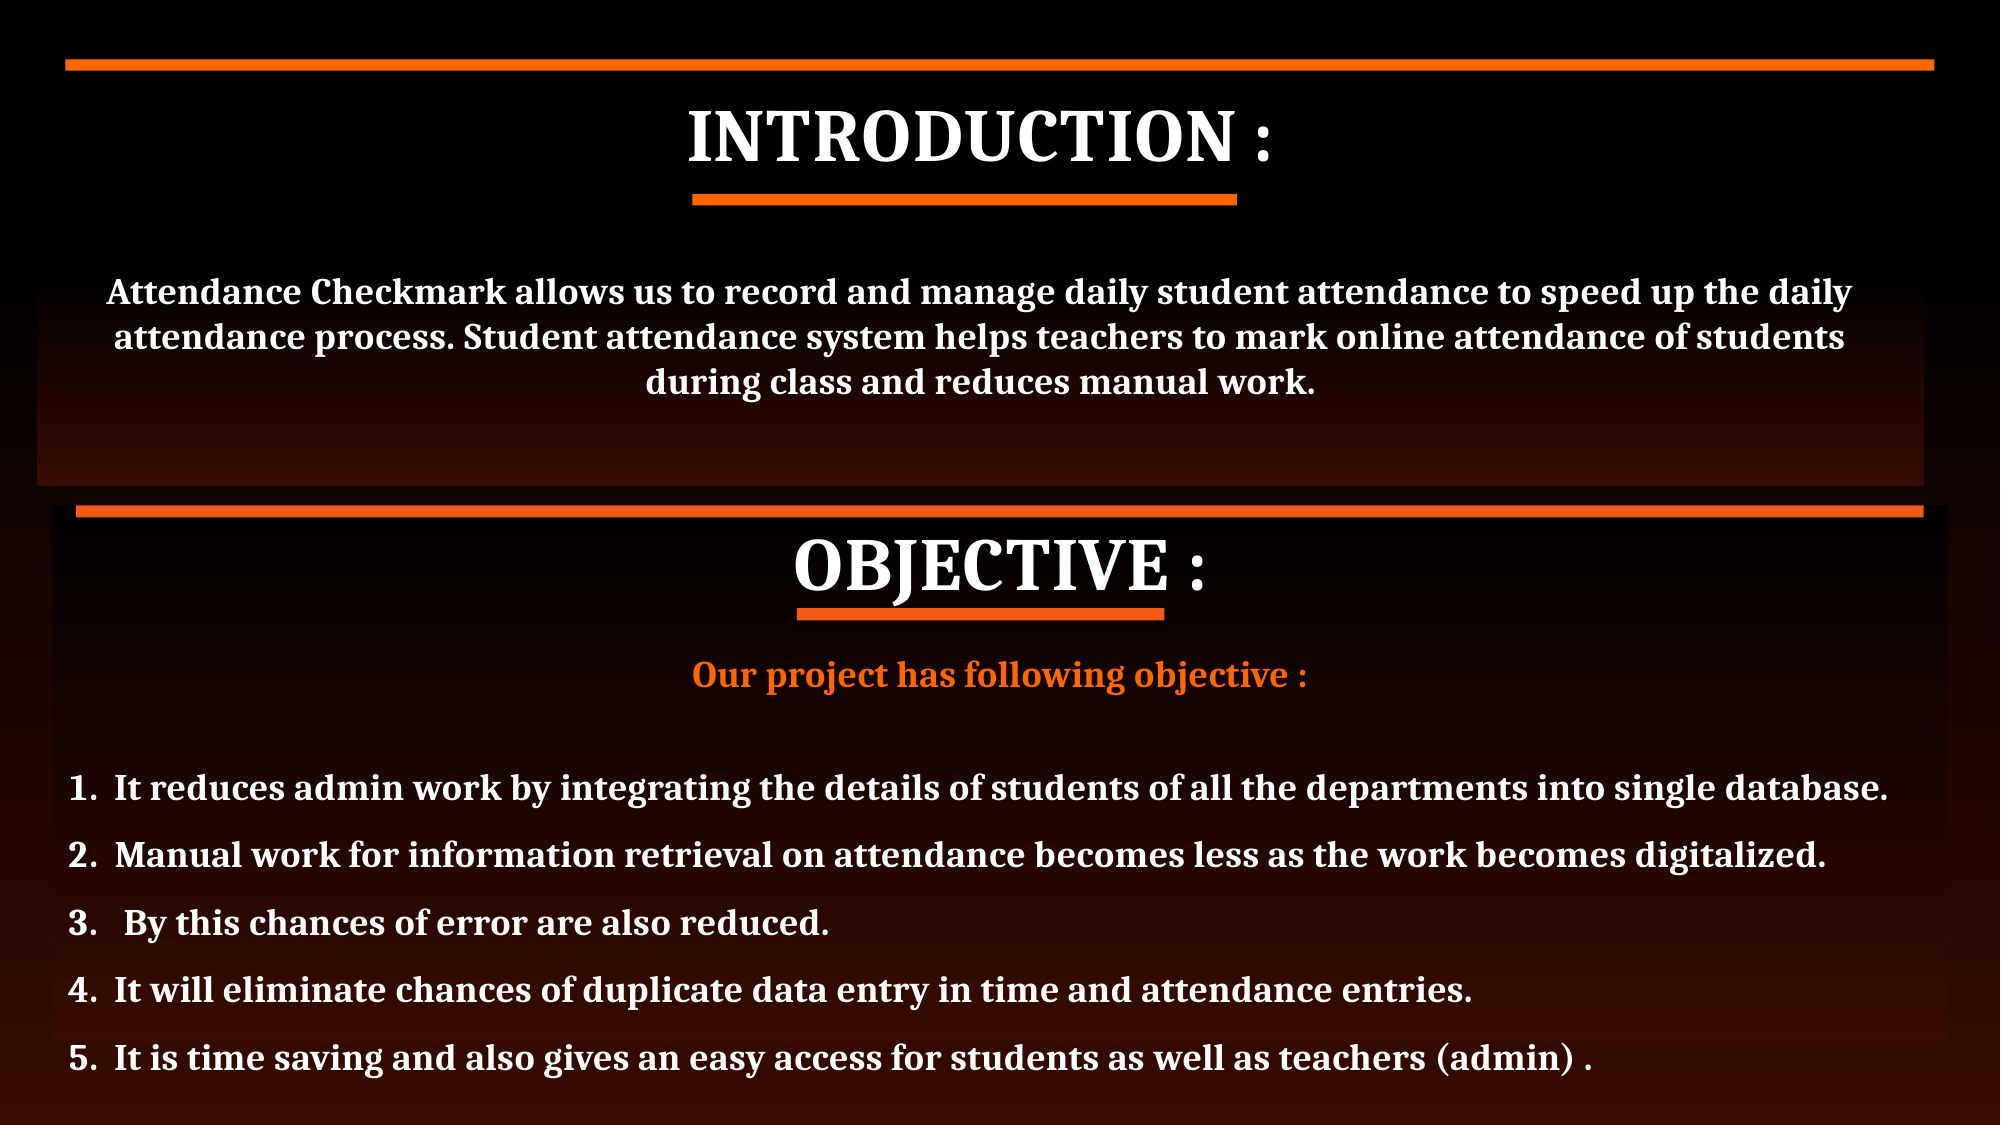

INTRODUCTION :

Attendance Checkmark allows us to record and manage daily student attendance to speed up the daily attendance process. Student attendance system helps teachers to mark online attendance of students during class and reduces manual work.

OBJECTIVE :

Our project has following objective :

1.  It reduces admin work by integrating the details of students of all the departments into single database.
2.  Manual work for information retrieval on attendance becomes less as the work becomes digitalized.
By this chances of error are also reduced.
4.  It will eliminate chances of duplicate data entry in time and attendance entries.
5.  It is time saving and also gives an easy access for students as well as teachers (admin) .